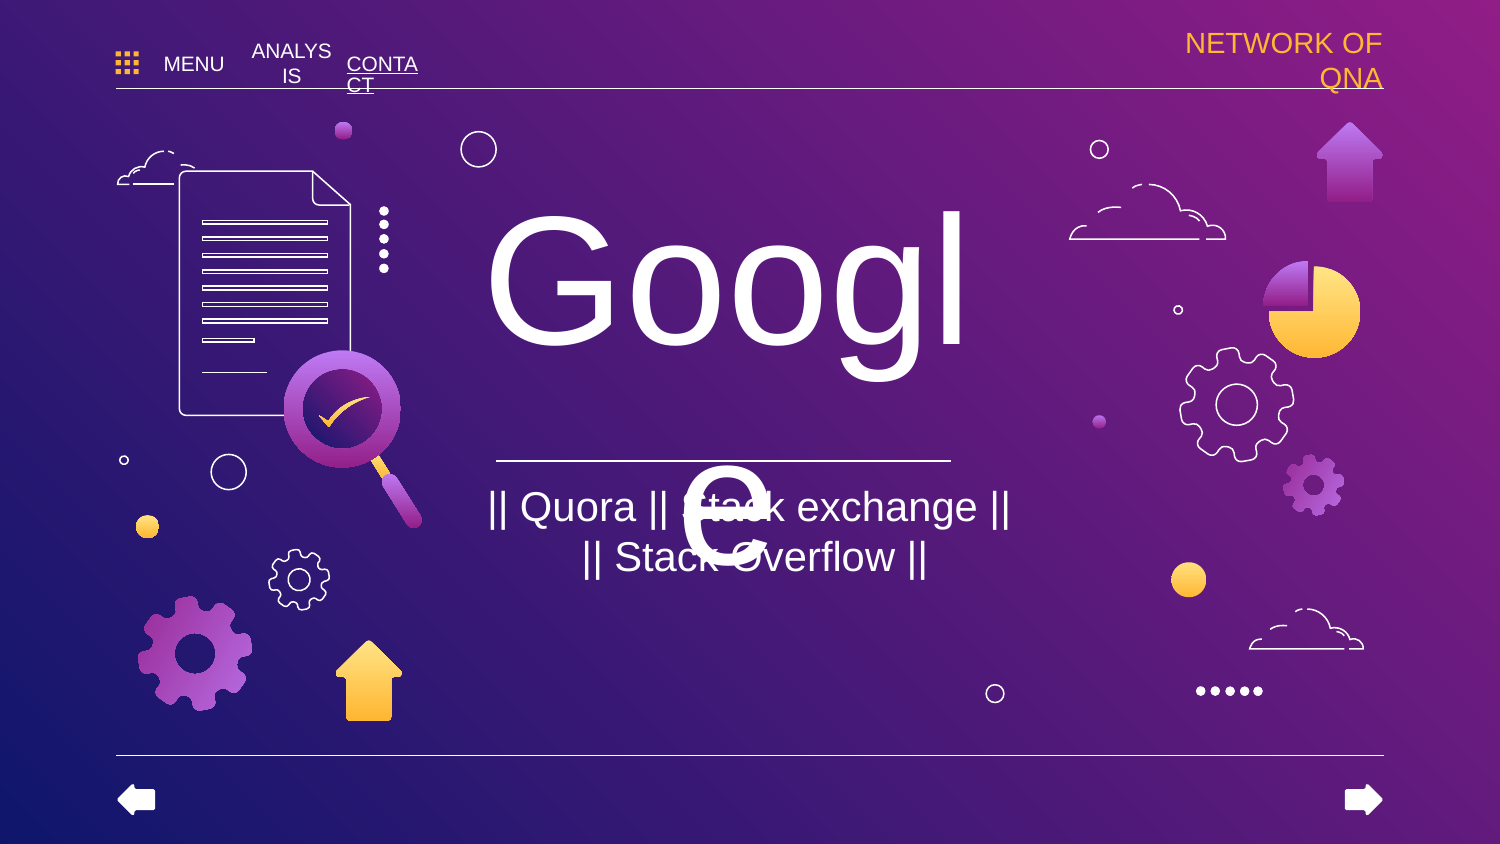

NETWORK OF QNA
MENU
ANALYSIS
CONTACT

# Google

|| Quora || Stack exchange ||
 || Stack Overflow ||